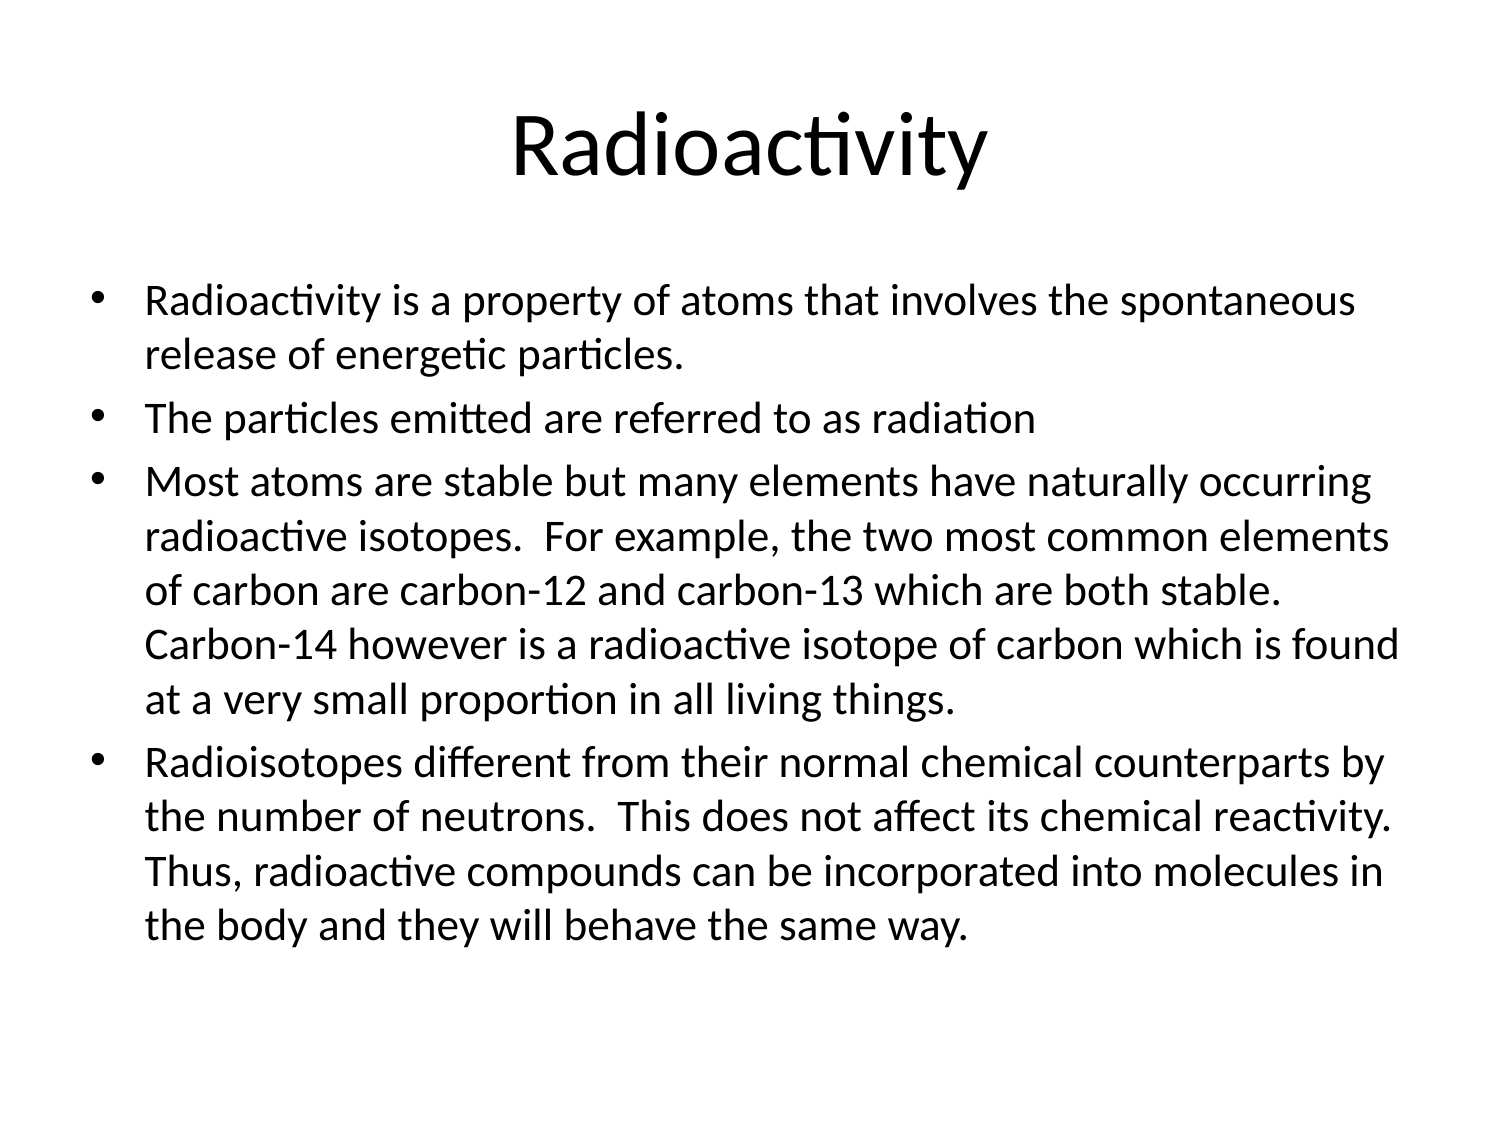

# Radioactivity
Radioactivity is a property of atoms that involves the spontaneous release of energetic particles.
The particles emitted are referred to as radiation
Most atoms are stable but many elements have naturally occurring radioactive isotopes.  For example, the two most common elements of carbon are carbon-12 and carbon-13 which are both stable.  Carbon-14 however is a radioactive isotope of carbon which is found at a very small proportion in all living things.
Radioisotopes different from their normal chemical counterparts by the number of neutrons.  This does not affect its chemical reactivity.  Thus, radioactive compounds can be incorporated into molecules in the body and they will behave the same way.